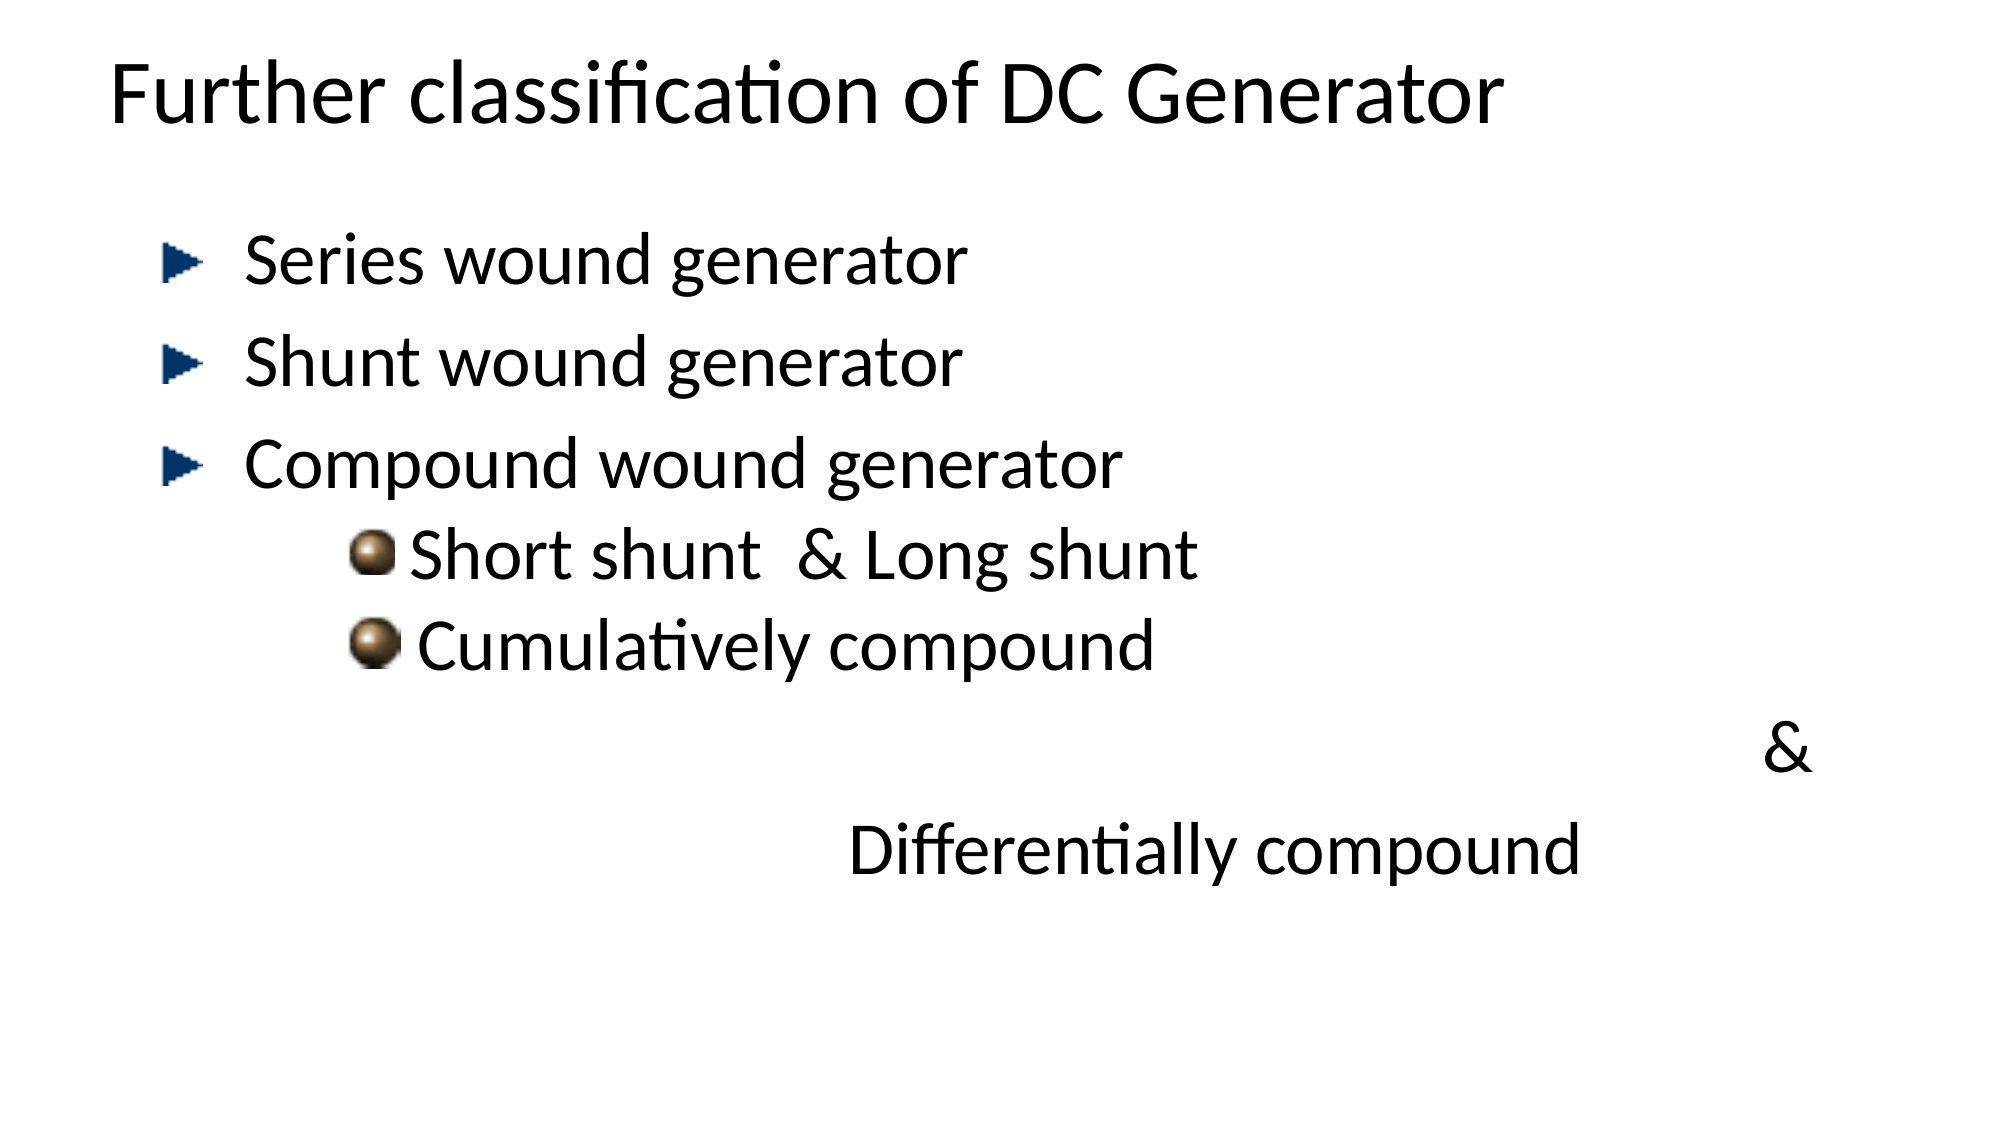

# Further classification of DC Generator
Series wound generator
Shunt wound generator
Compound wound generator
 Short shunt  & Long shunt
 Cumulatively compound
										 &
			         Differentially compound